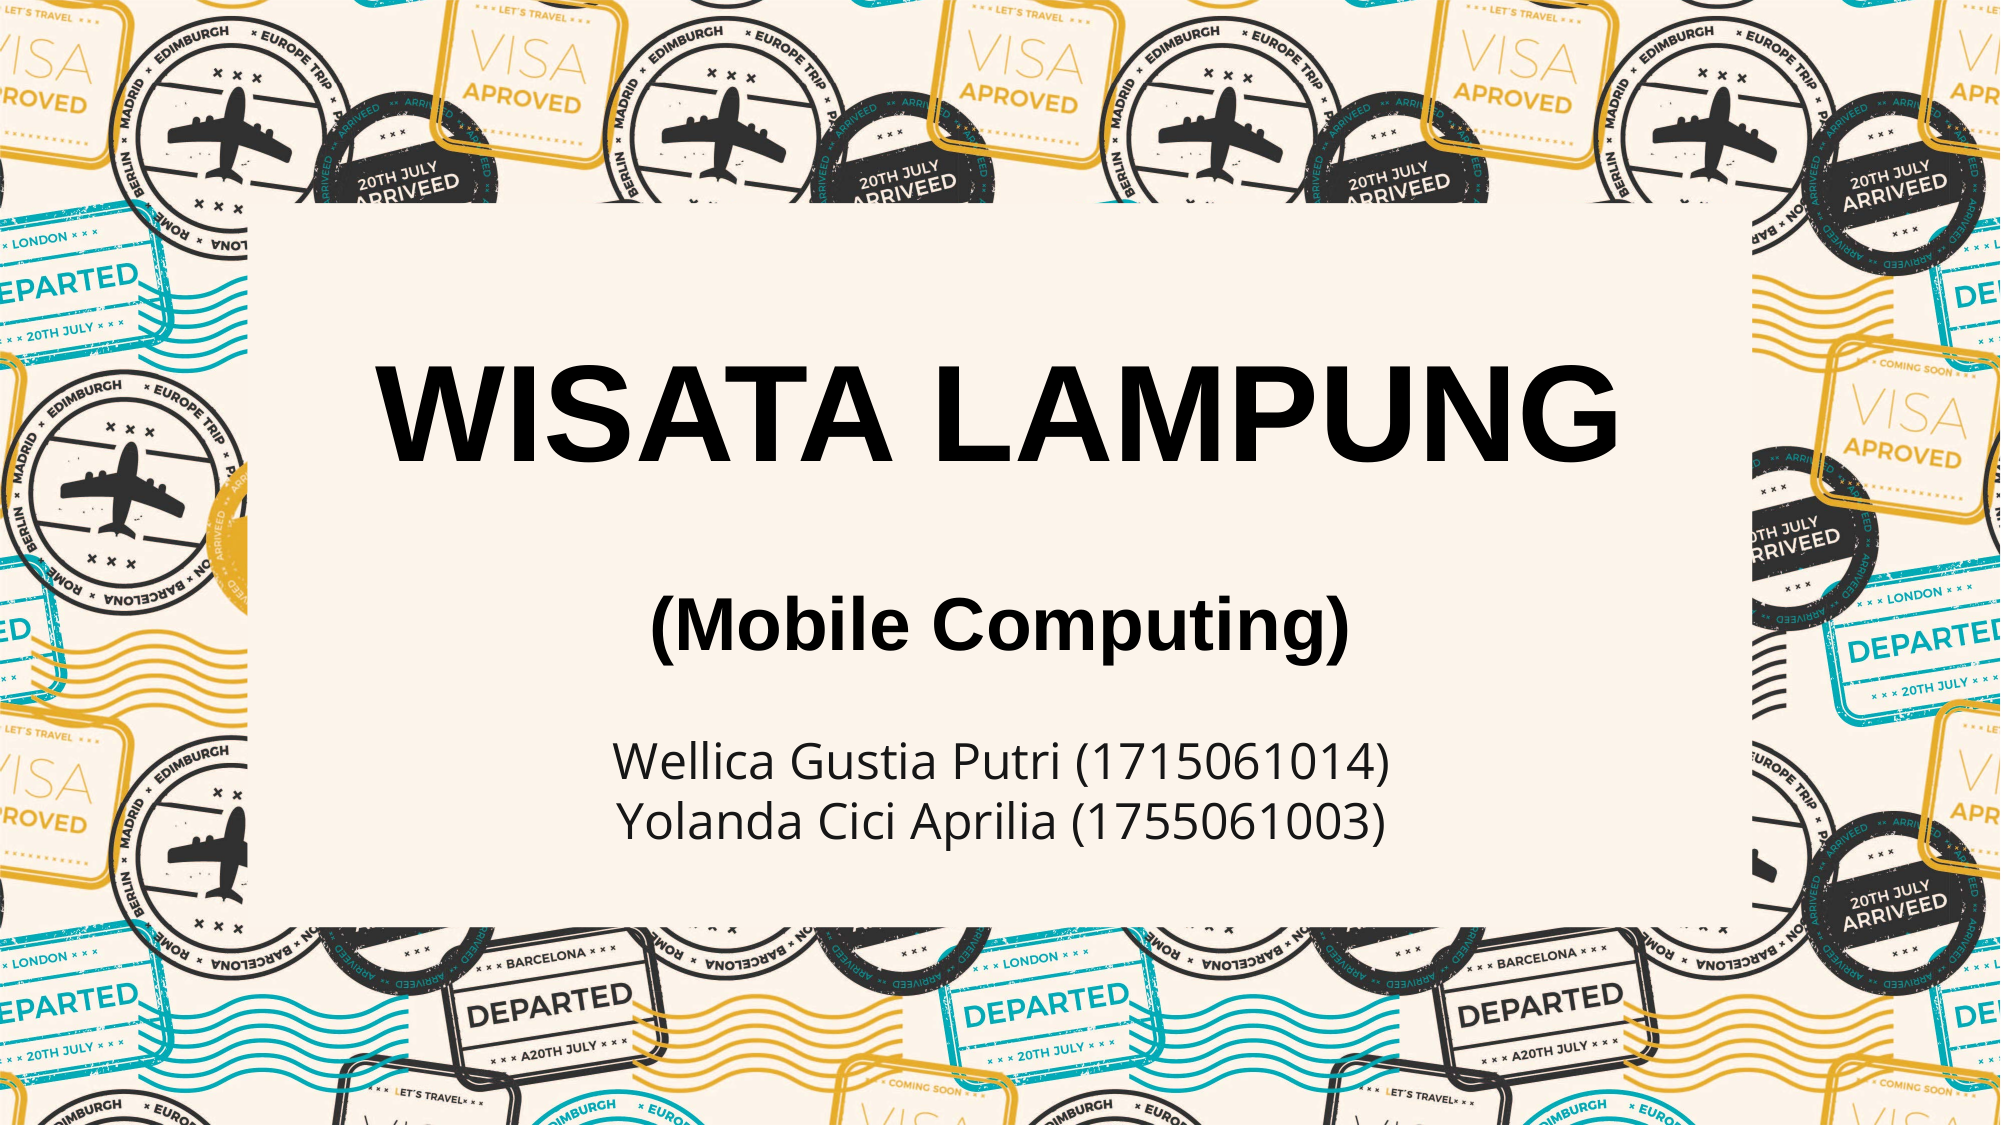

WISATA LAMPUNG
(Mobile Computing)
Wellica Gustia Putri (1715061014)
Yolanda Cici Aprilia (1755061003)